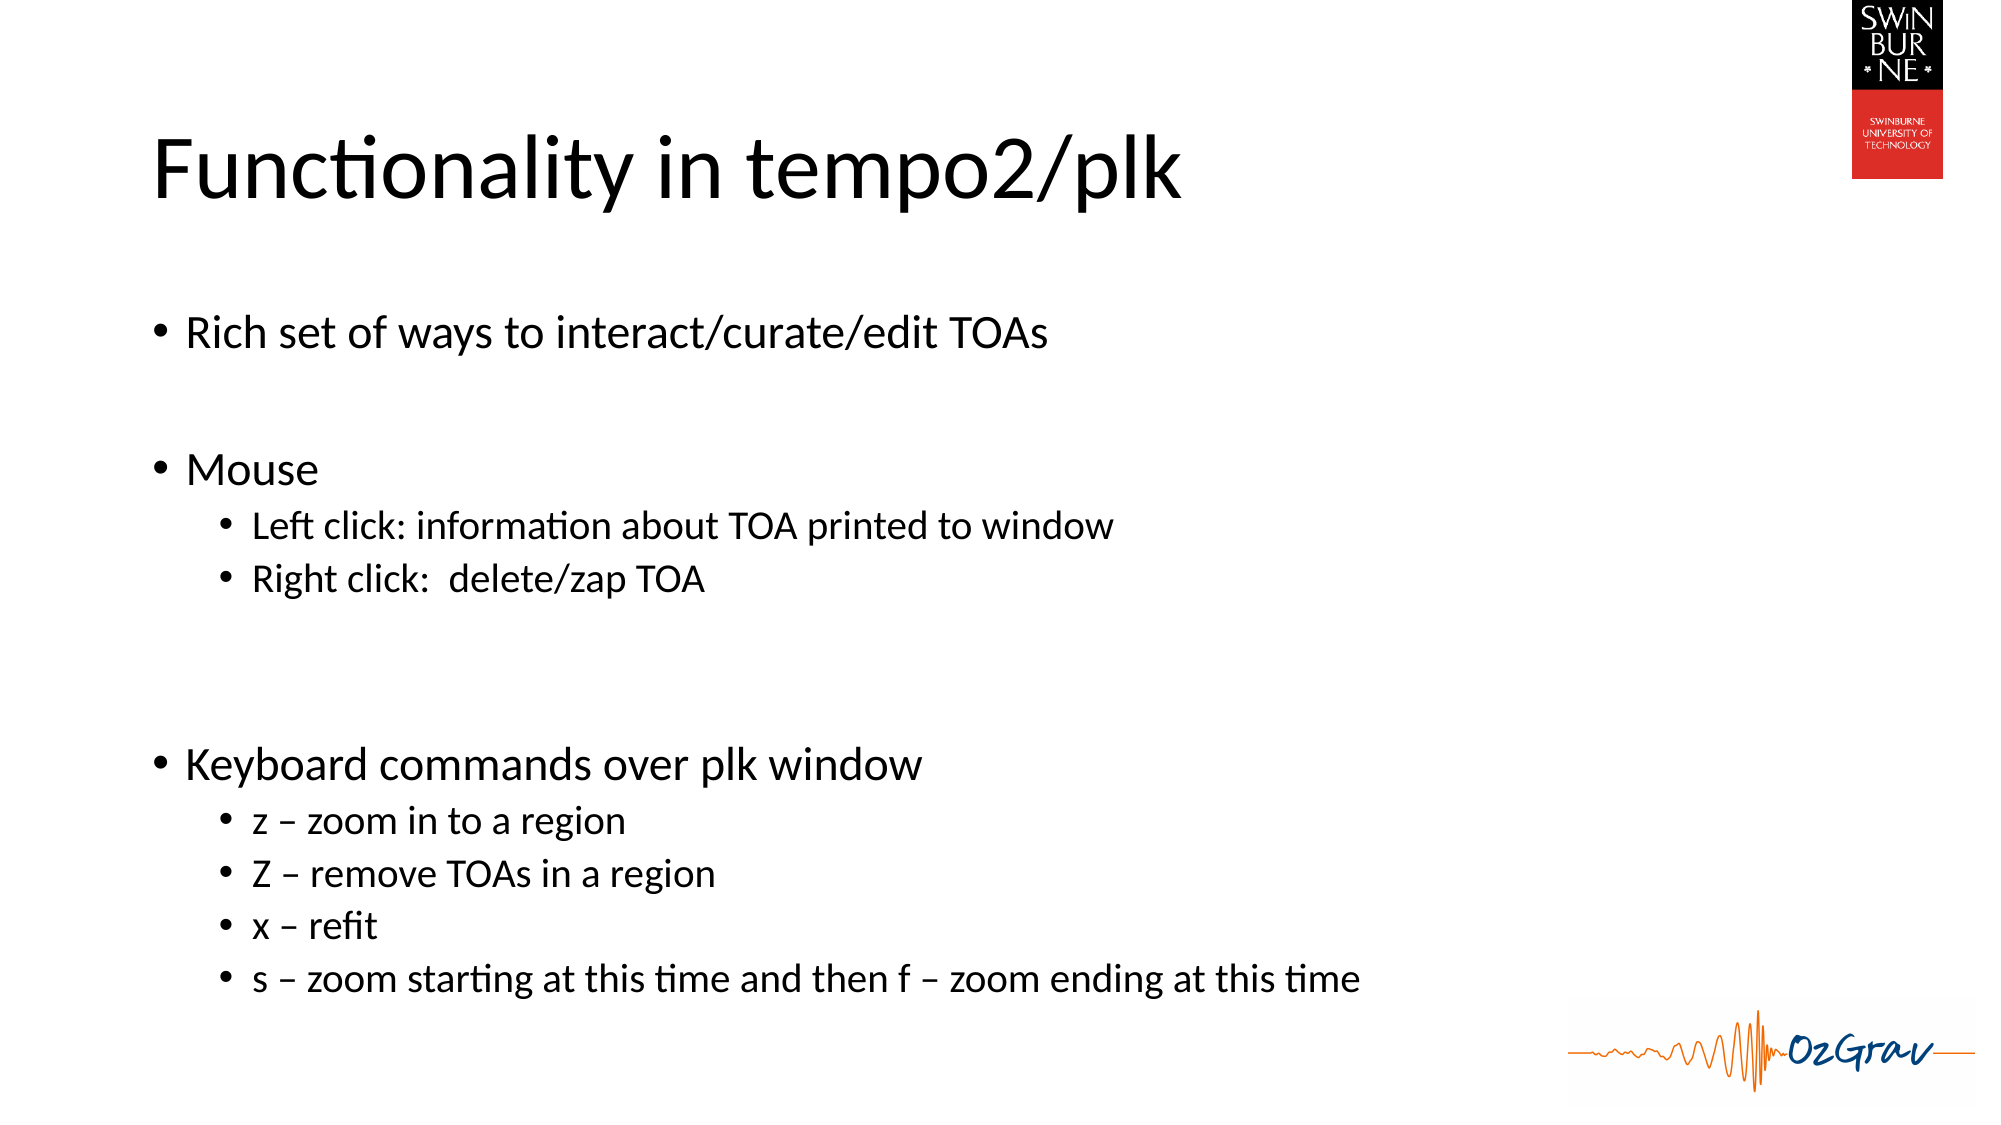

# Functionality in tempo2/plk
Rich set of ways to interact/curate/edit TOAs

Mouse
Left click: information about TOA printed to window
Right click:  delete/zap TOA

Keyboard commands over plk window
z – zoom in to a region
Z – remove TOAs in a region
x – refit
s – zoom starting at this time and then f – zoom ending at this time